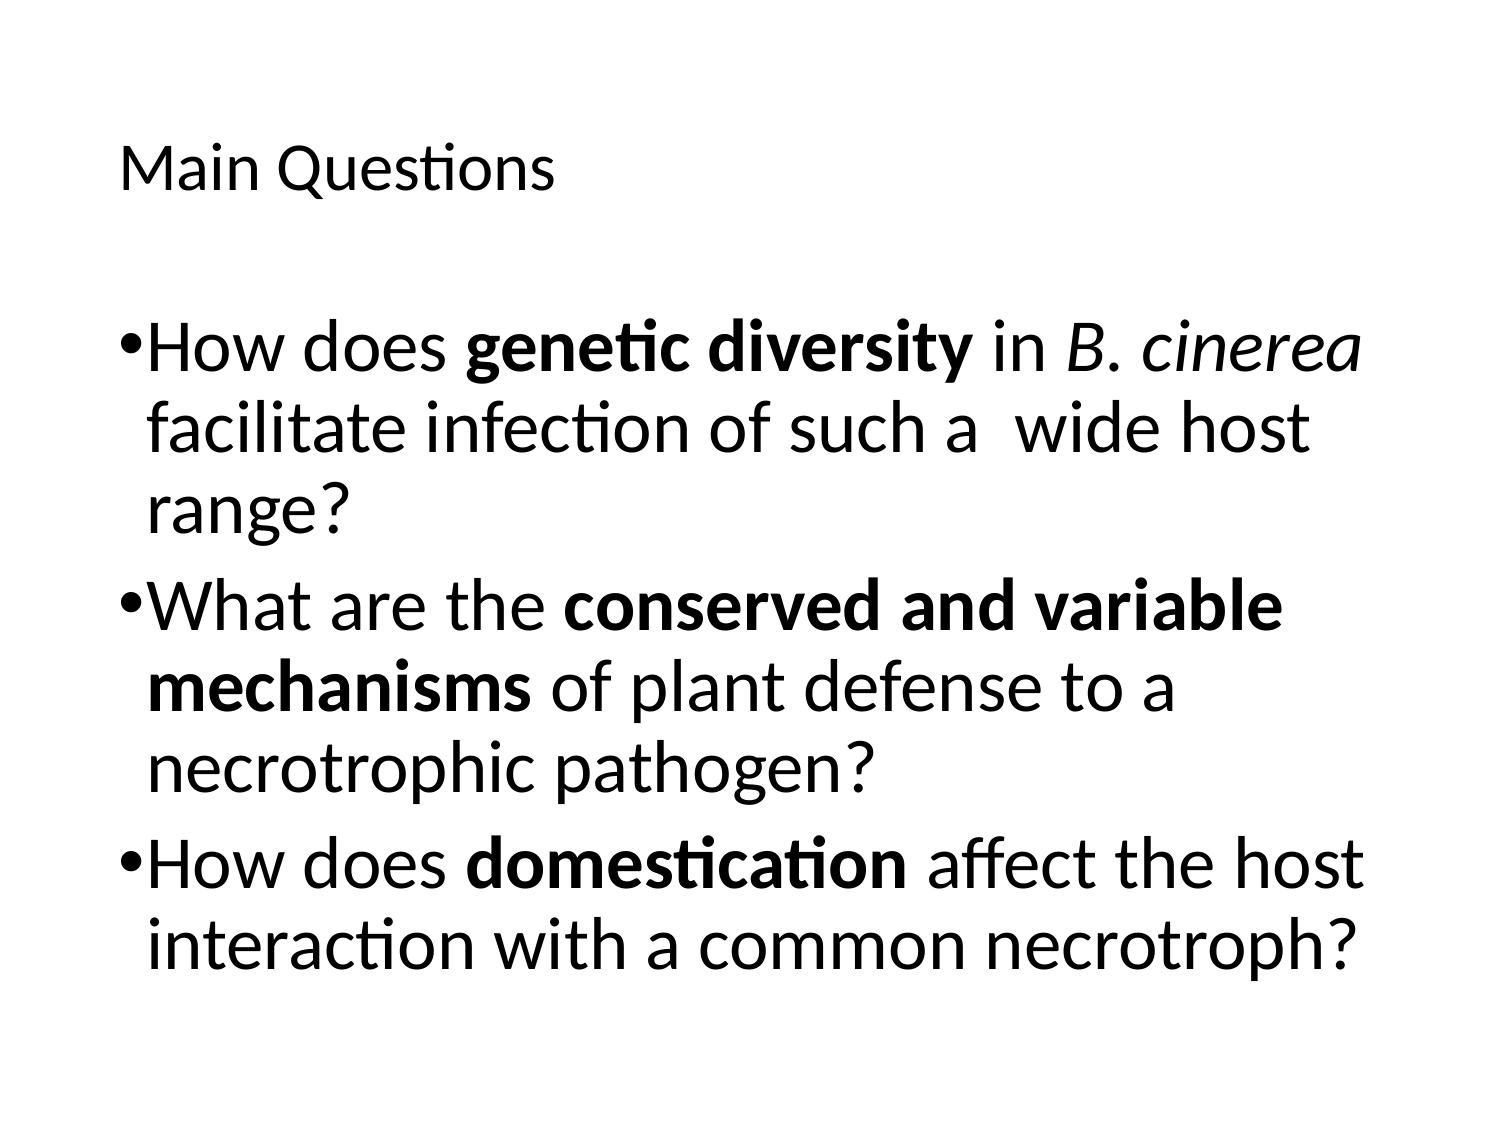

# Main Questions
How does genetic diversity in B. cinerea facilitate infection of such a  wide host range?
What are the conserved and variable mechanisms of plant defense to a necrotrophic pathogen?
How does domestication affect the host interaction with a common necrotroph?